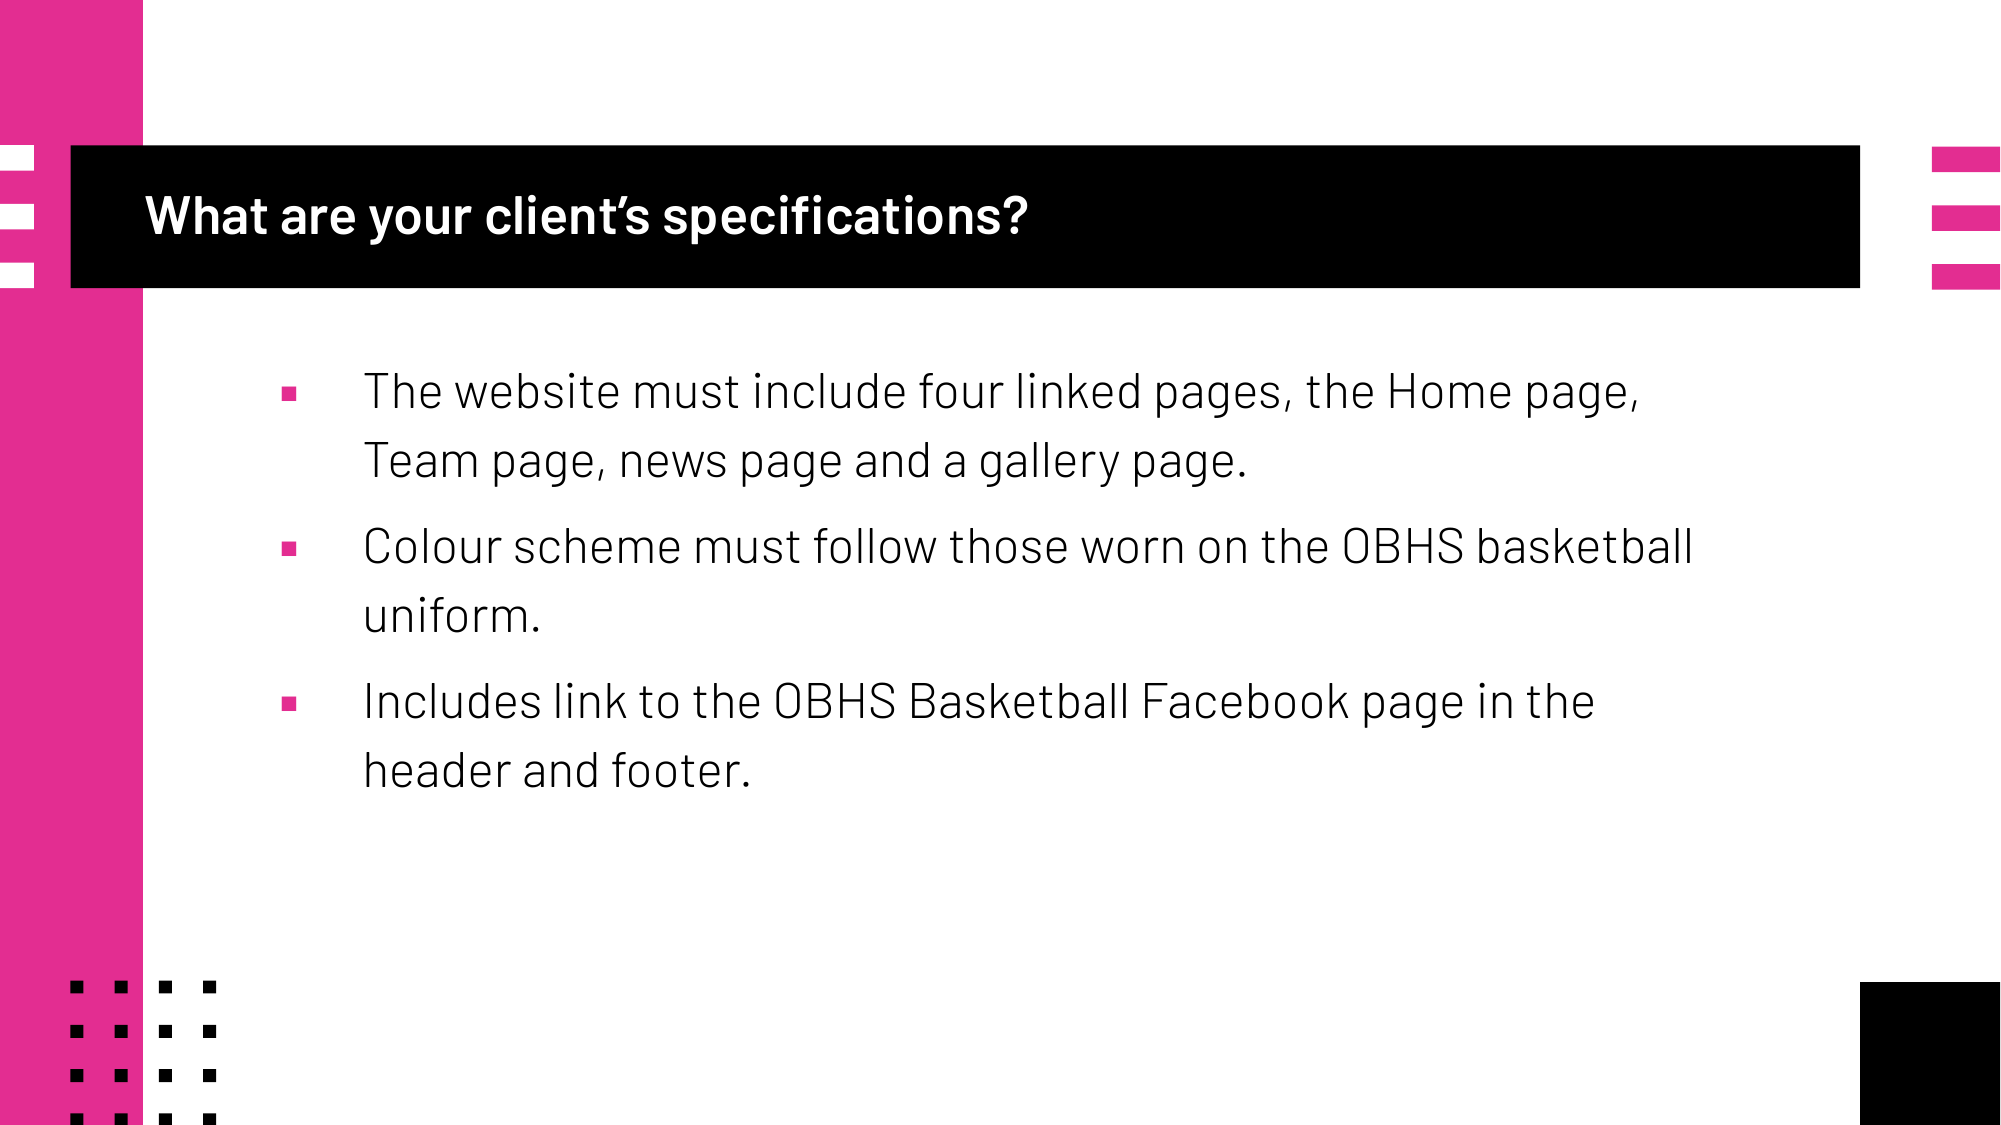

# What are your client’s specifications?
The website must include four linked pages, the Home page, Team page, news page and a gallery page.
Colour scheme must follow those worn on the OBHS basketball uniform.
Includes link to the OBHS Basketball Facebook page in the header and footer.